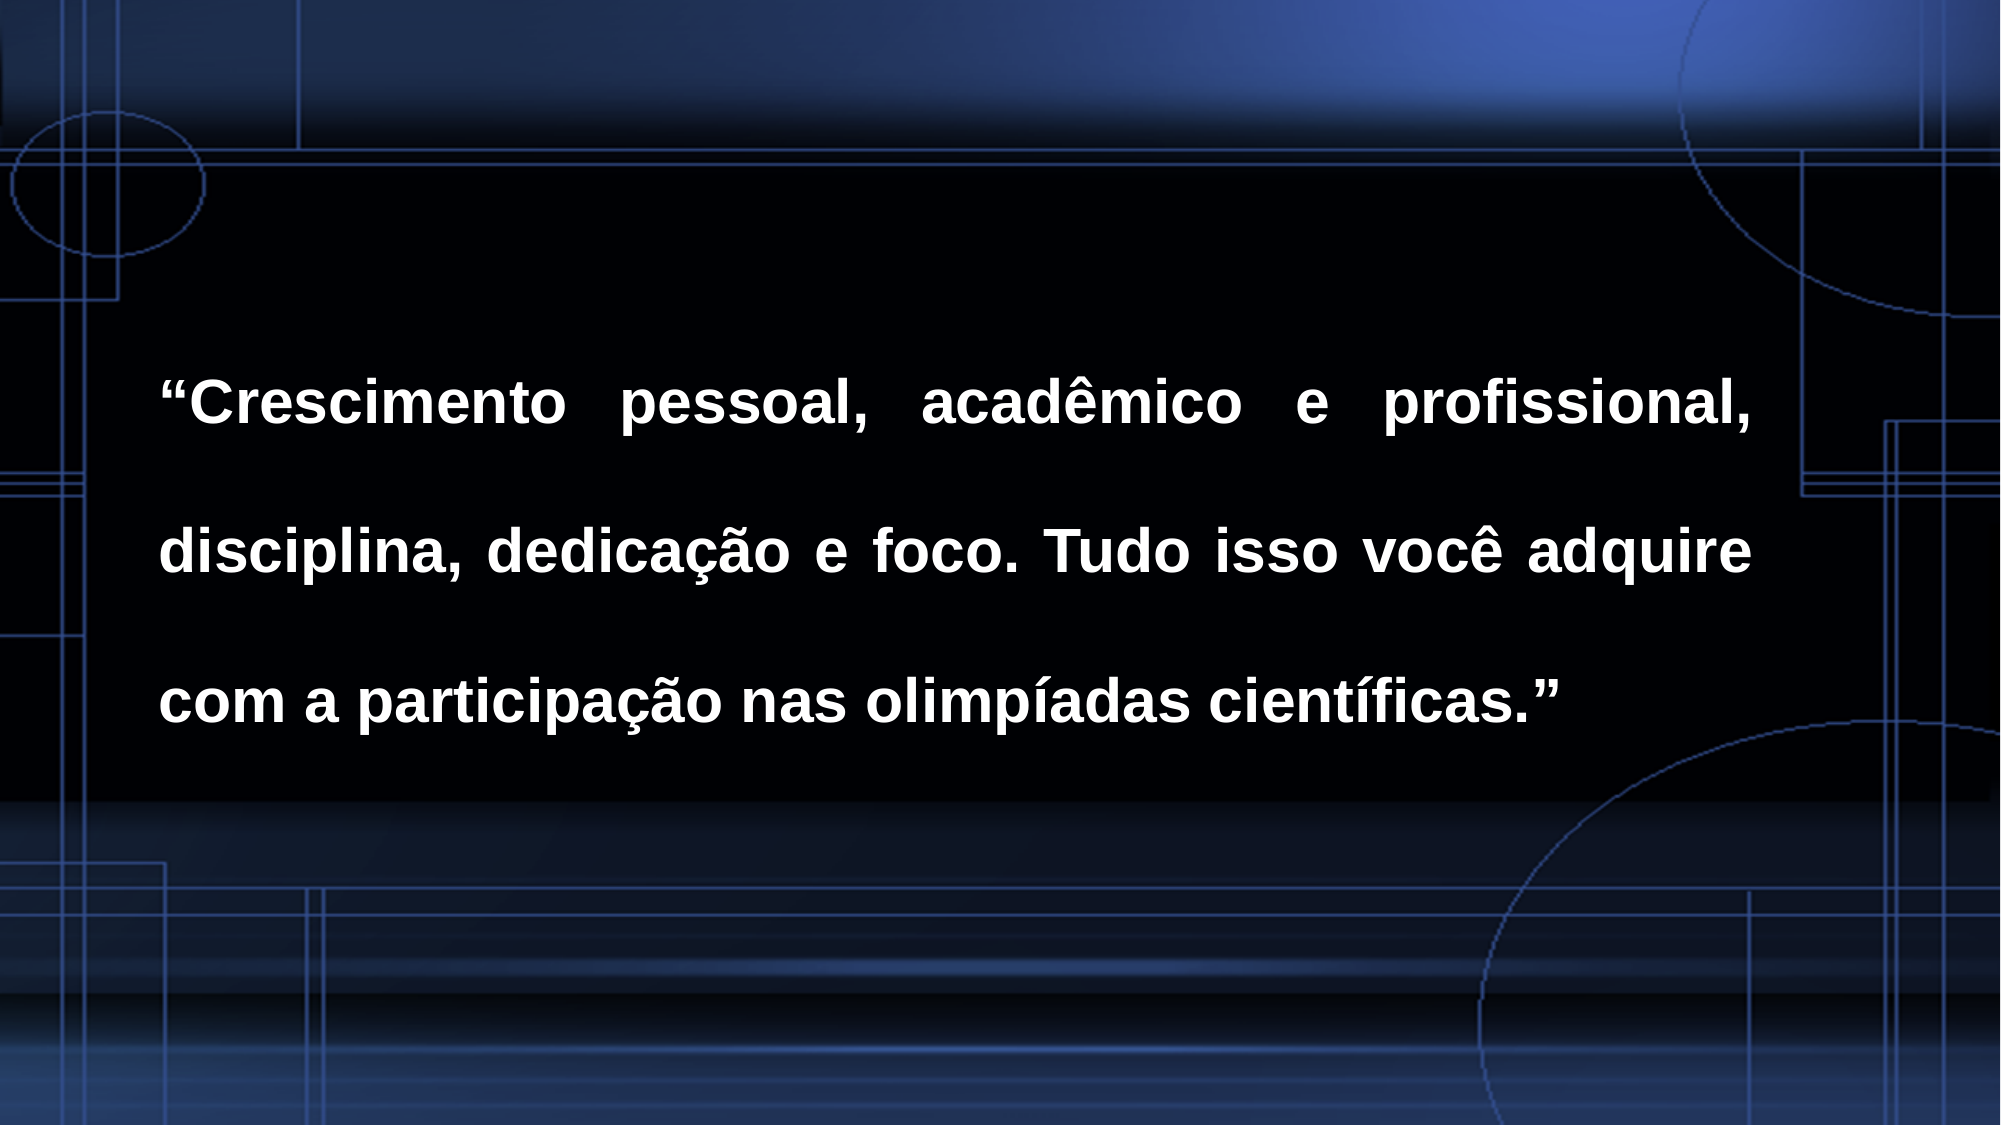

“Crescimento pessoal, acadêmico e profissional, disciplina, dedicação e foco. Tudo isso você adquire com a participação nas olimpíadas científicas.”